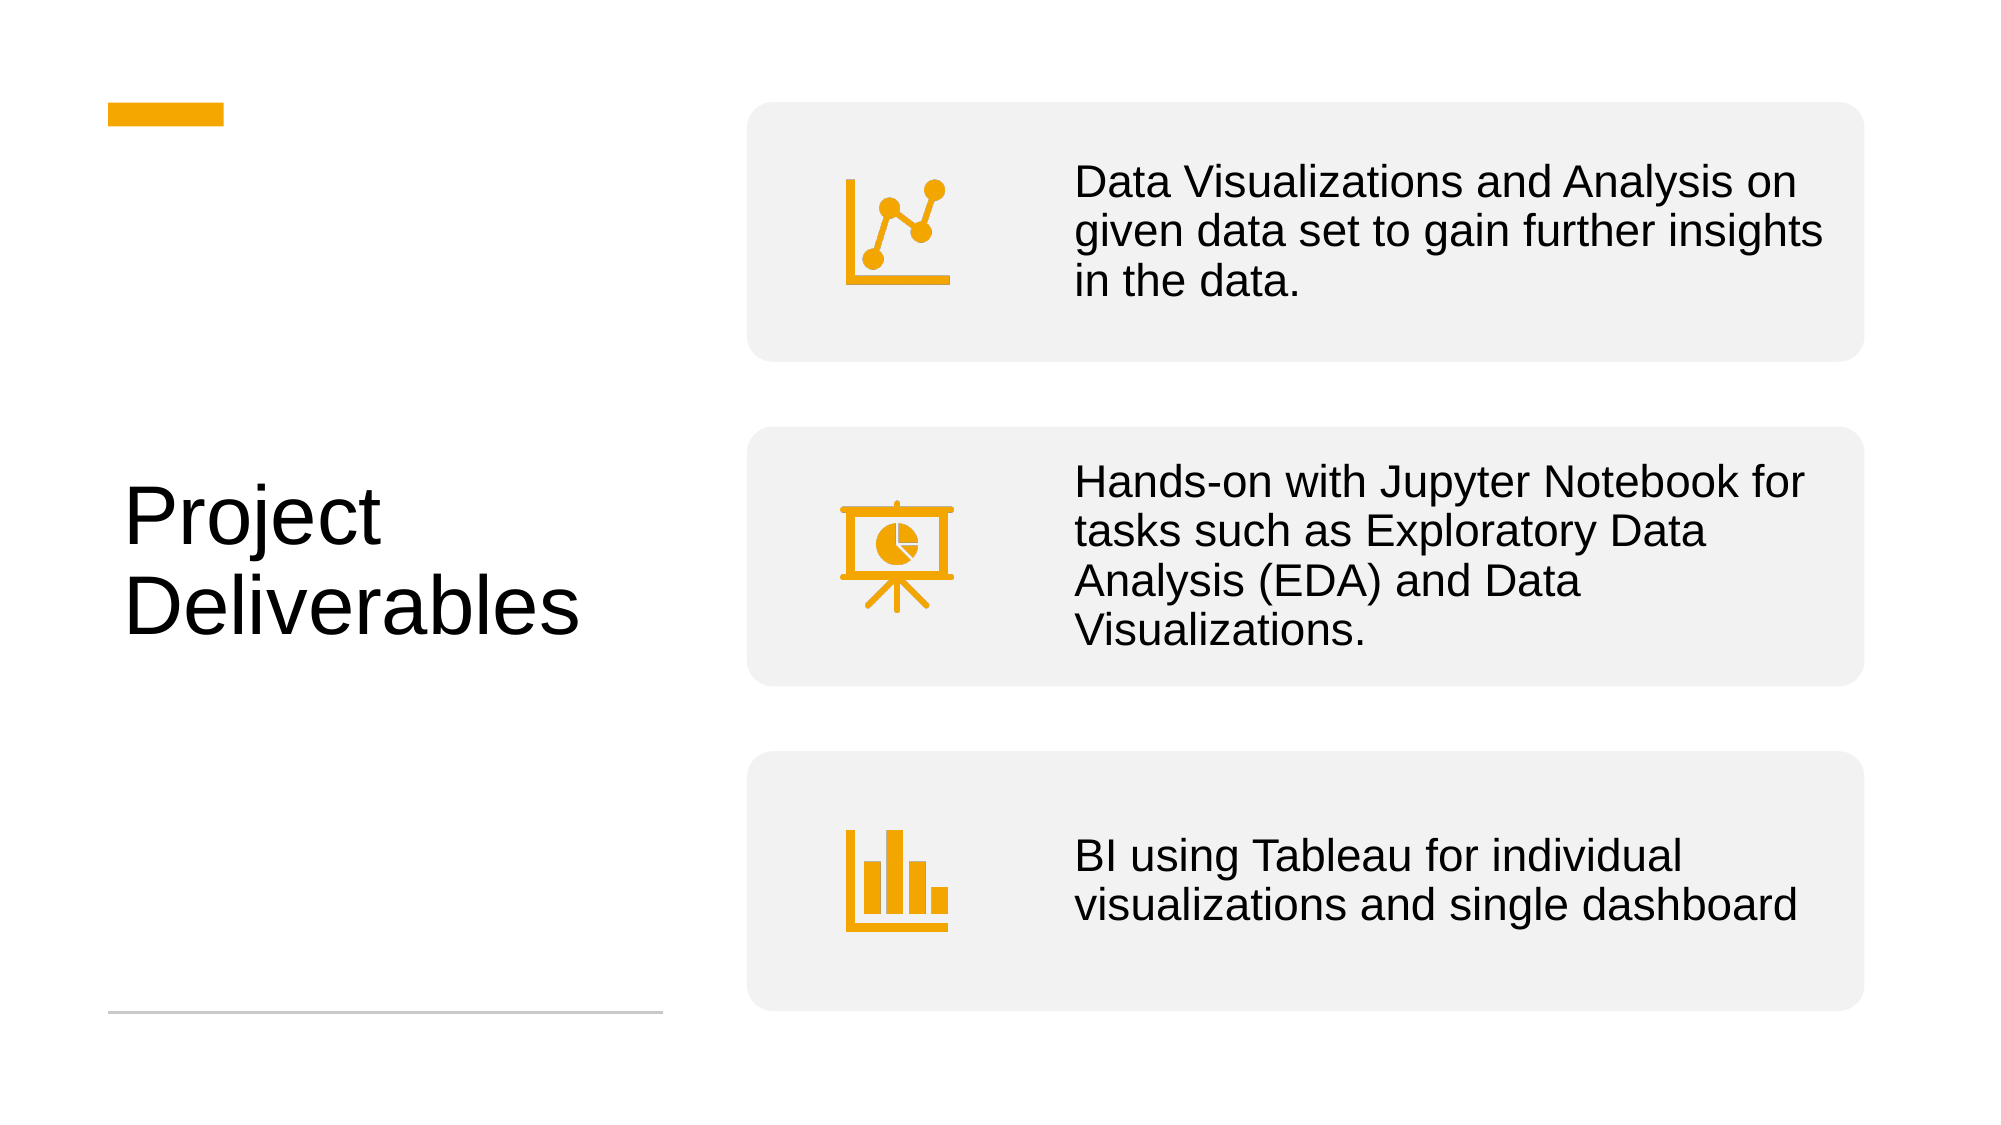

Data Visualizations and Analysis on given data set to gain further insights in the data.
Hands-on with Jupyter Notebook for tasks such as Exploratory Data Analysis (EDA) and Data Visualizations.
BI using Tableau for individual visualizations and single dashboard
# Project Deliverables